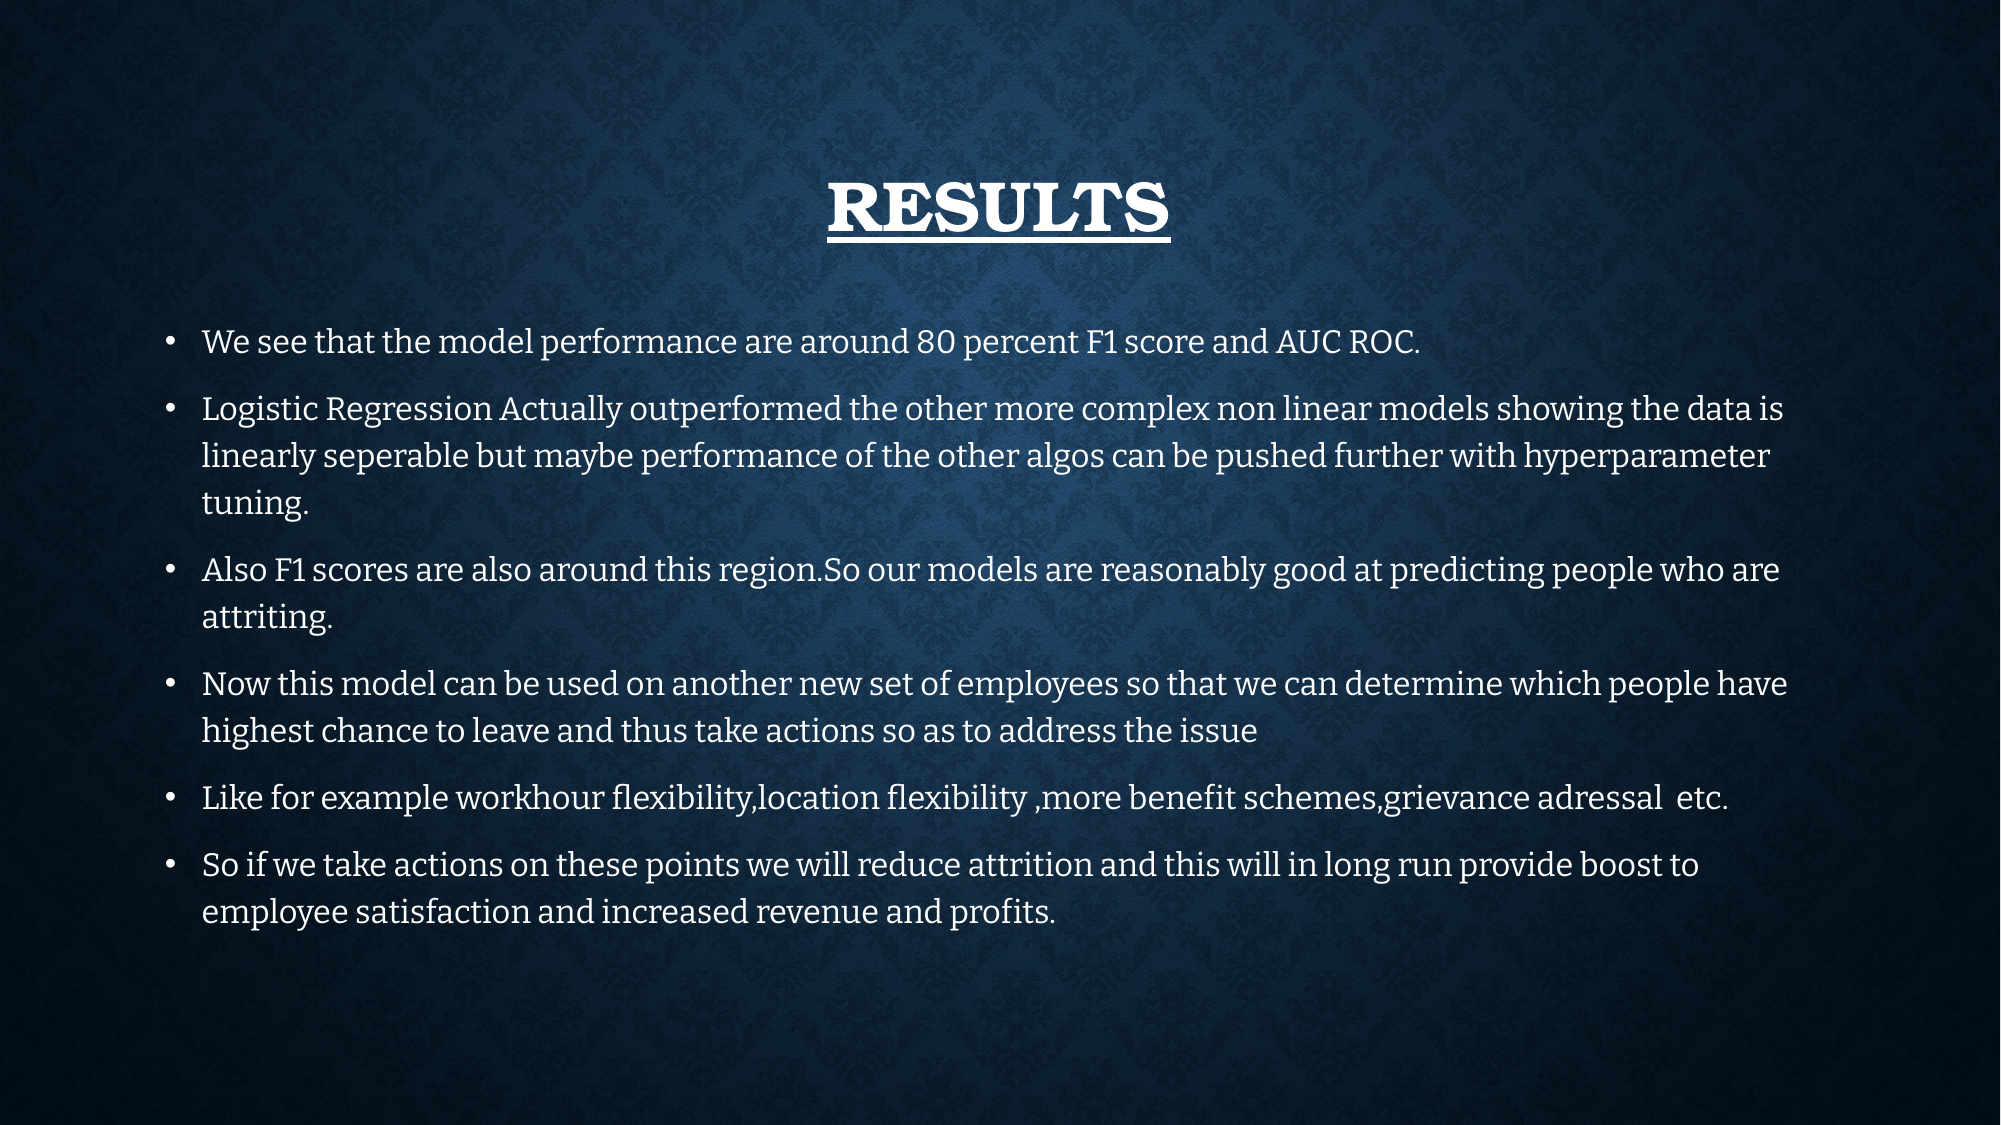

# RESULTS
We see that the model performance are around 80 percent F1 score and AUC ROC.
Logistic Regression Actually outperformed the other more complex non linear models showing the data is linearly seperable but maybe performance of the other algos can be pushed further with hyperparameter tuning.
Also F1 scores are also around this region.So our models are reasonably good at predicting people who are attriting.
Now this model can be used on another new set of employees so that we can determine which people have highest chance to leave and thus take actions so as to address the issue
Like for example workhour flexibility,location flexibility ,more benefit schemes,grievance adressal  etc.
So if we take actions on these points we will reduce attrition and this will in long run provide boost to employee satisfaction and increased revenue and profits.